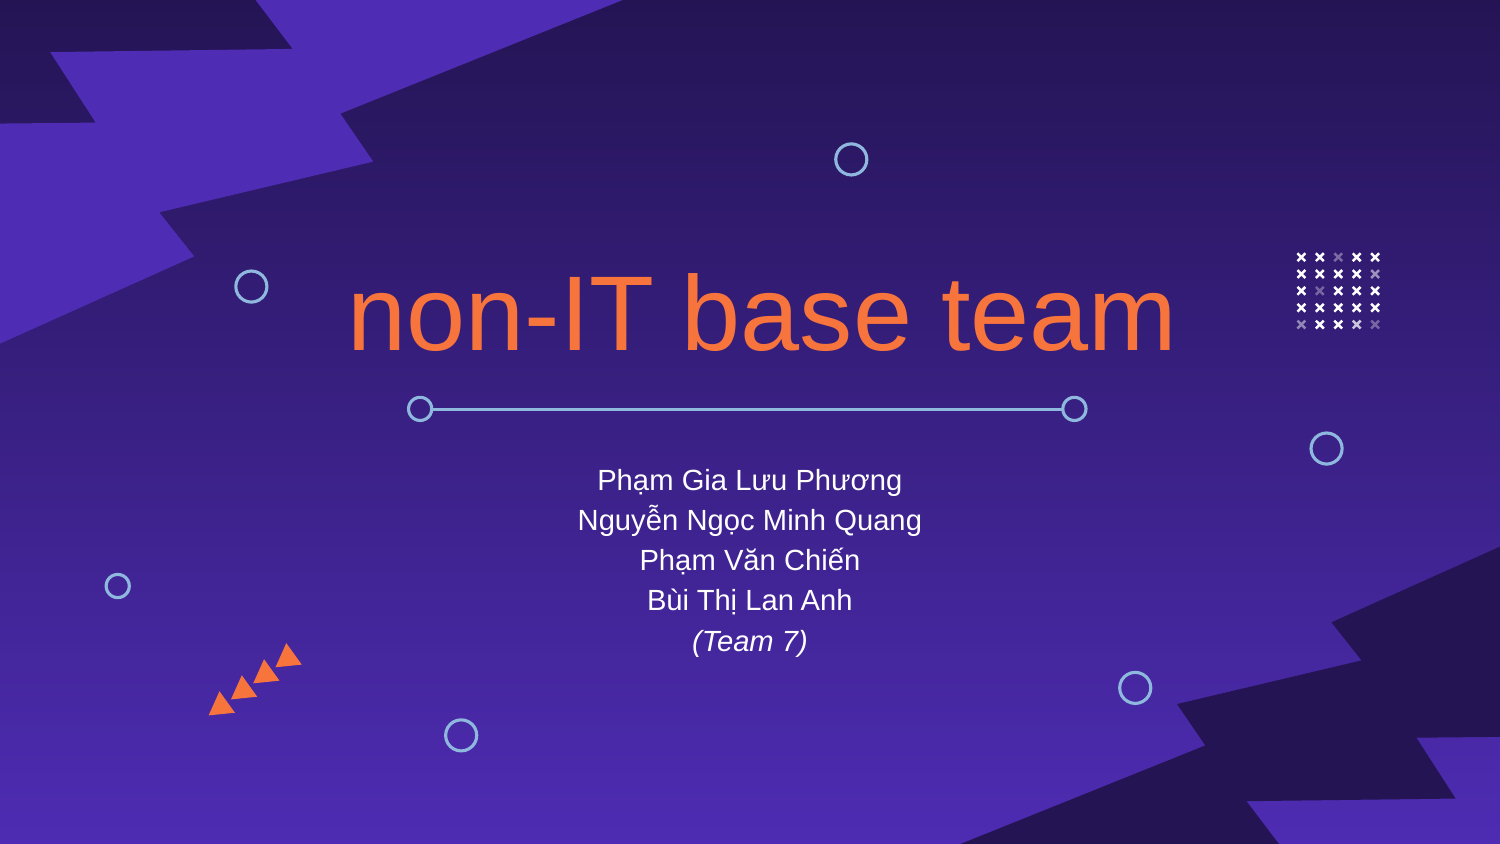

# non-IT base team

Phạm Gia Lưu Phương
Nguyễn Ngọc Minh Quang
Phạm Văn Chiến
Bùi Thị Lan Anh
(Team 7)